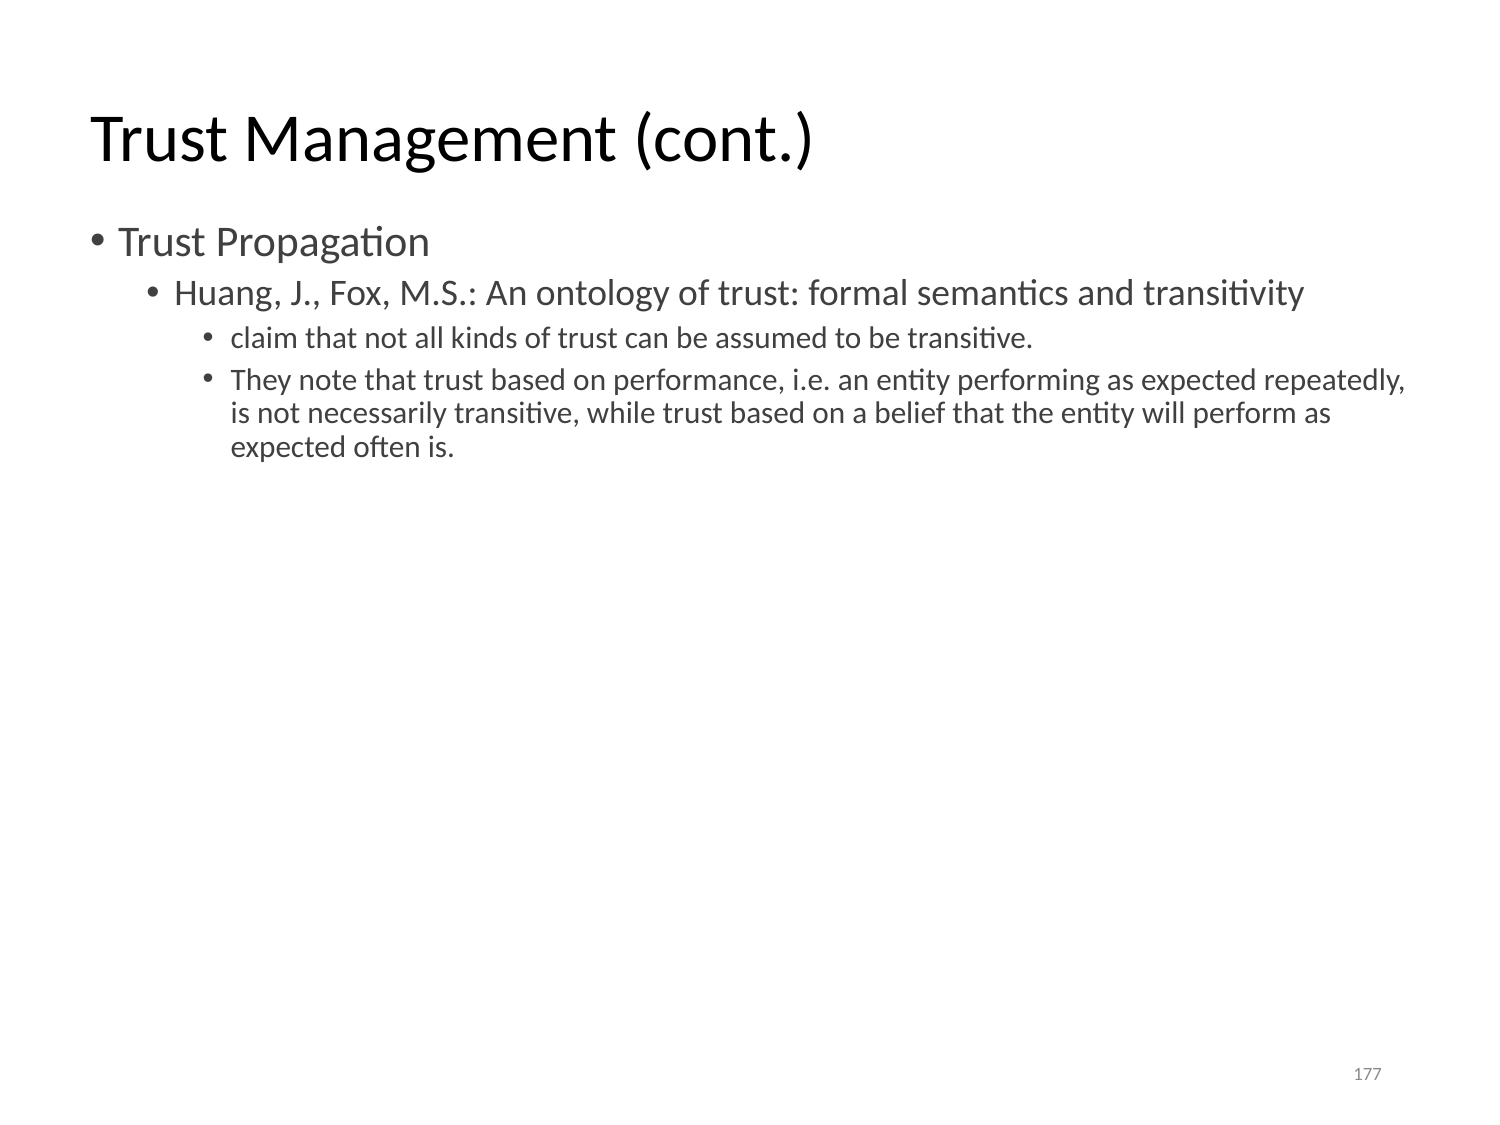

# Trust Management (cont.)
Trust Propagation
Huang, J., Fox, M.S.: An ontology of trust: formal semantics and transitivity
claim that not all kinds of trust can be assumed to be transitive.
They note that trust based on performance, i.e. an entity performing as expected repeatedly, is not necessarily transitive, while trust based on a belief that the entity will perform as expected often is.

177